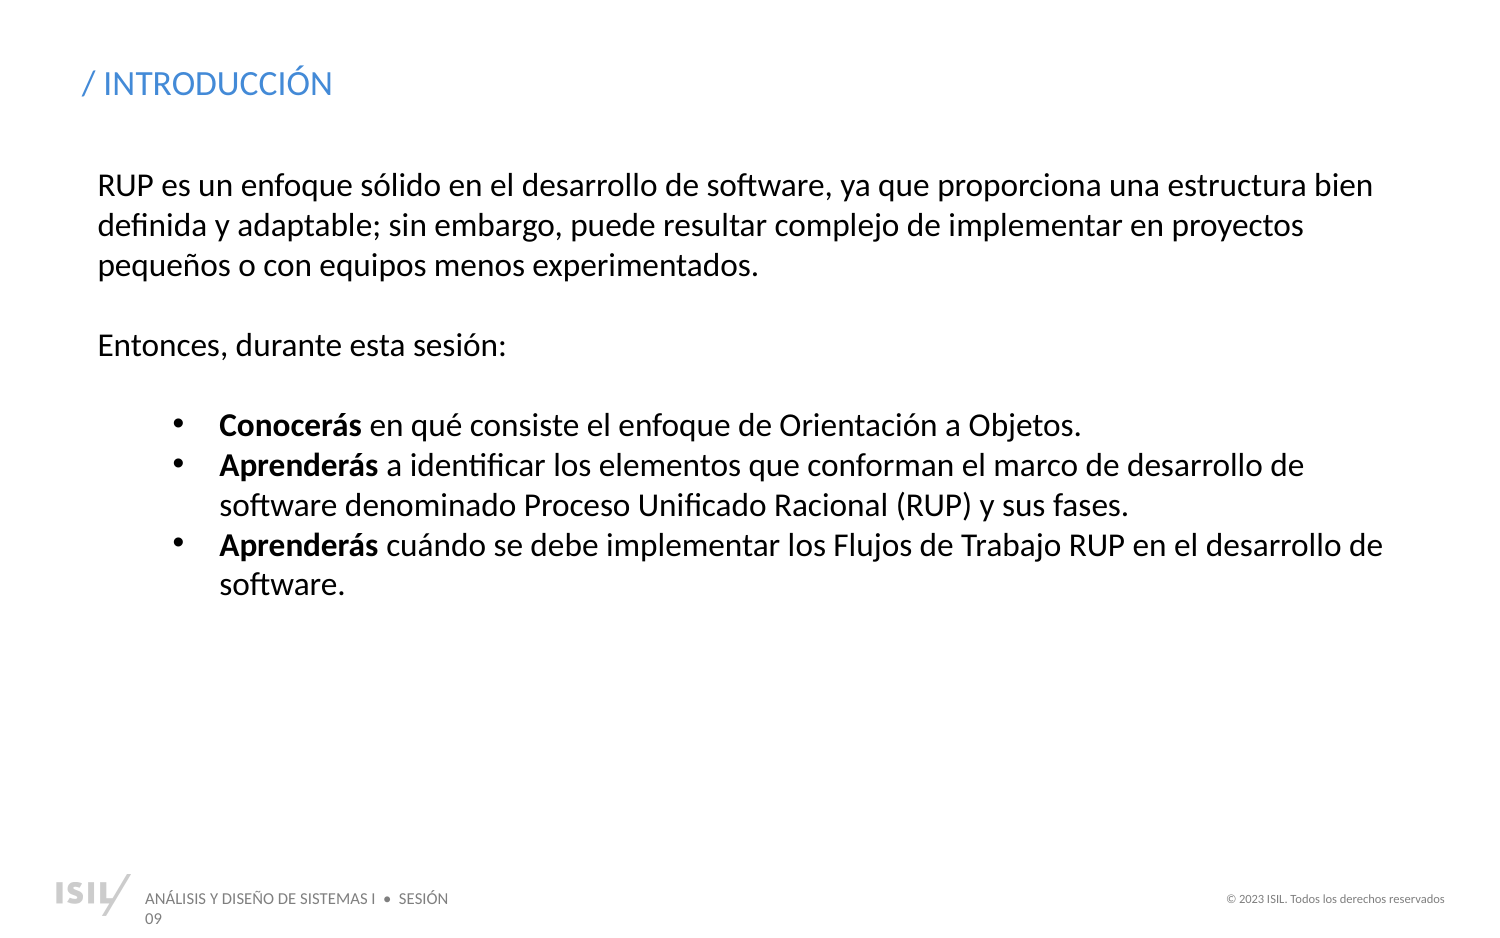

/ INTRODUCCIÓN
RUP es un enfoque sólido en el desarrollo de software, ya que proporciona una estructura bien definida y adaptable; sin embargo, puede resultar complejo de implementar en proyectos pequeños o con equipos menos experimentados.

Entonces, durante esta sesión:

Conocerás en qué consiste el enfoque de Orientación a Objetos.
Aprenderás a identificar los elementos que conforman el marco de desarrollo de software denominado Proceso Unificado Racional (RUP) y sus fases.
Aprenderás cuándo se debe implementar los Flujos de Trabajo RUP en el desarrollo de software.